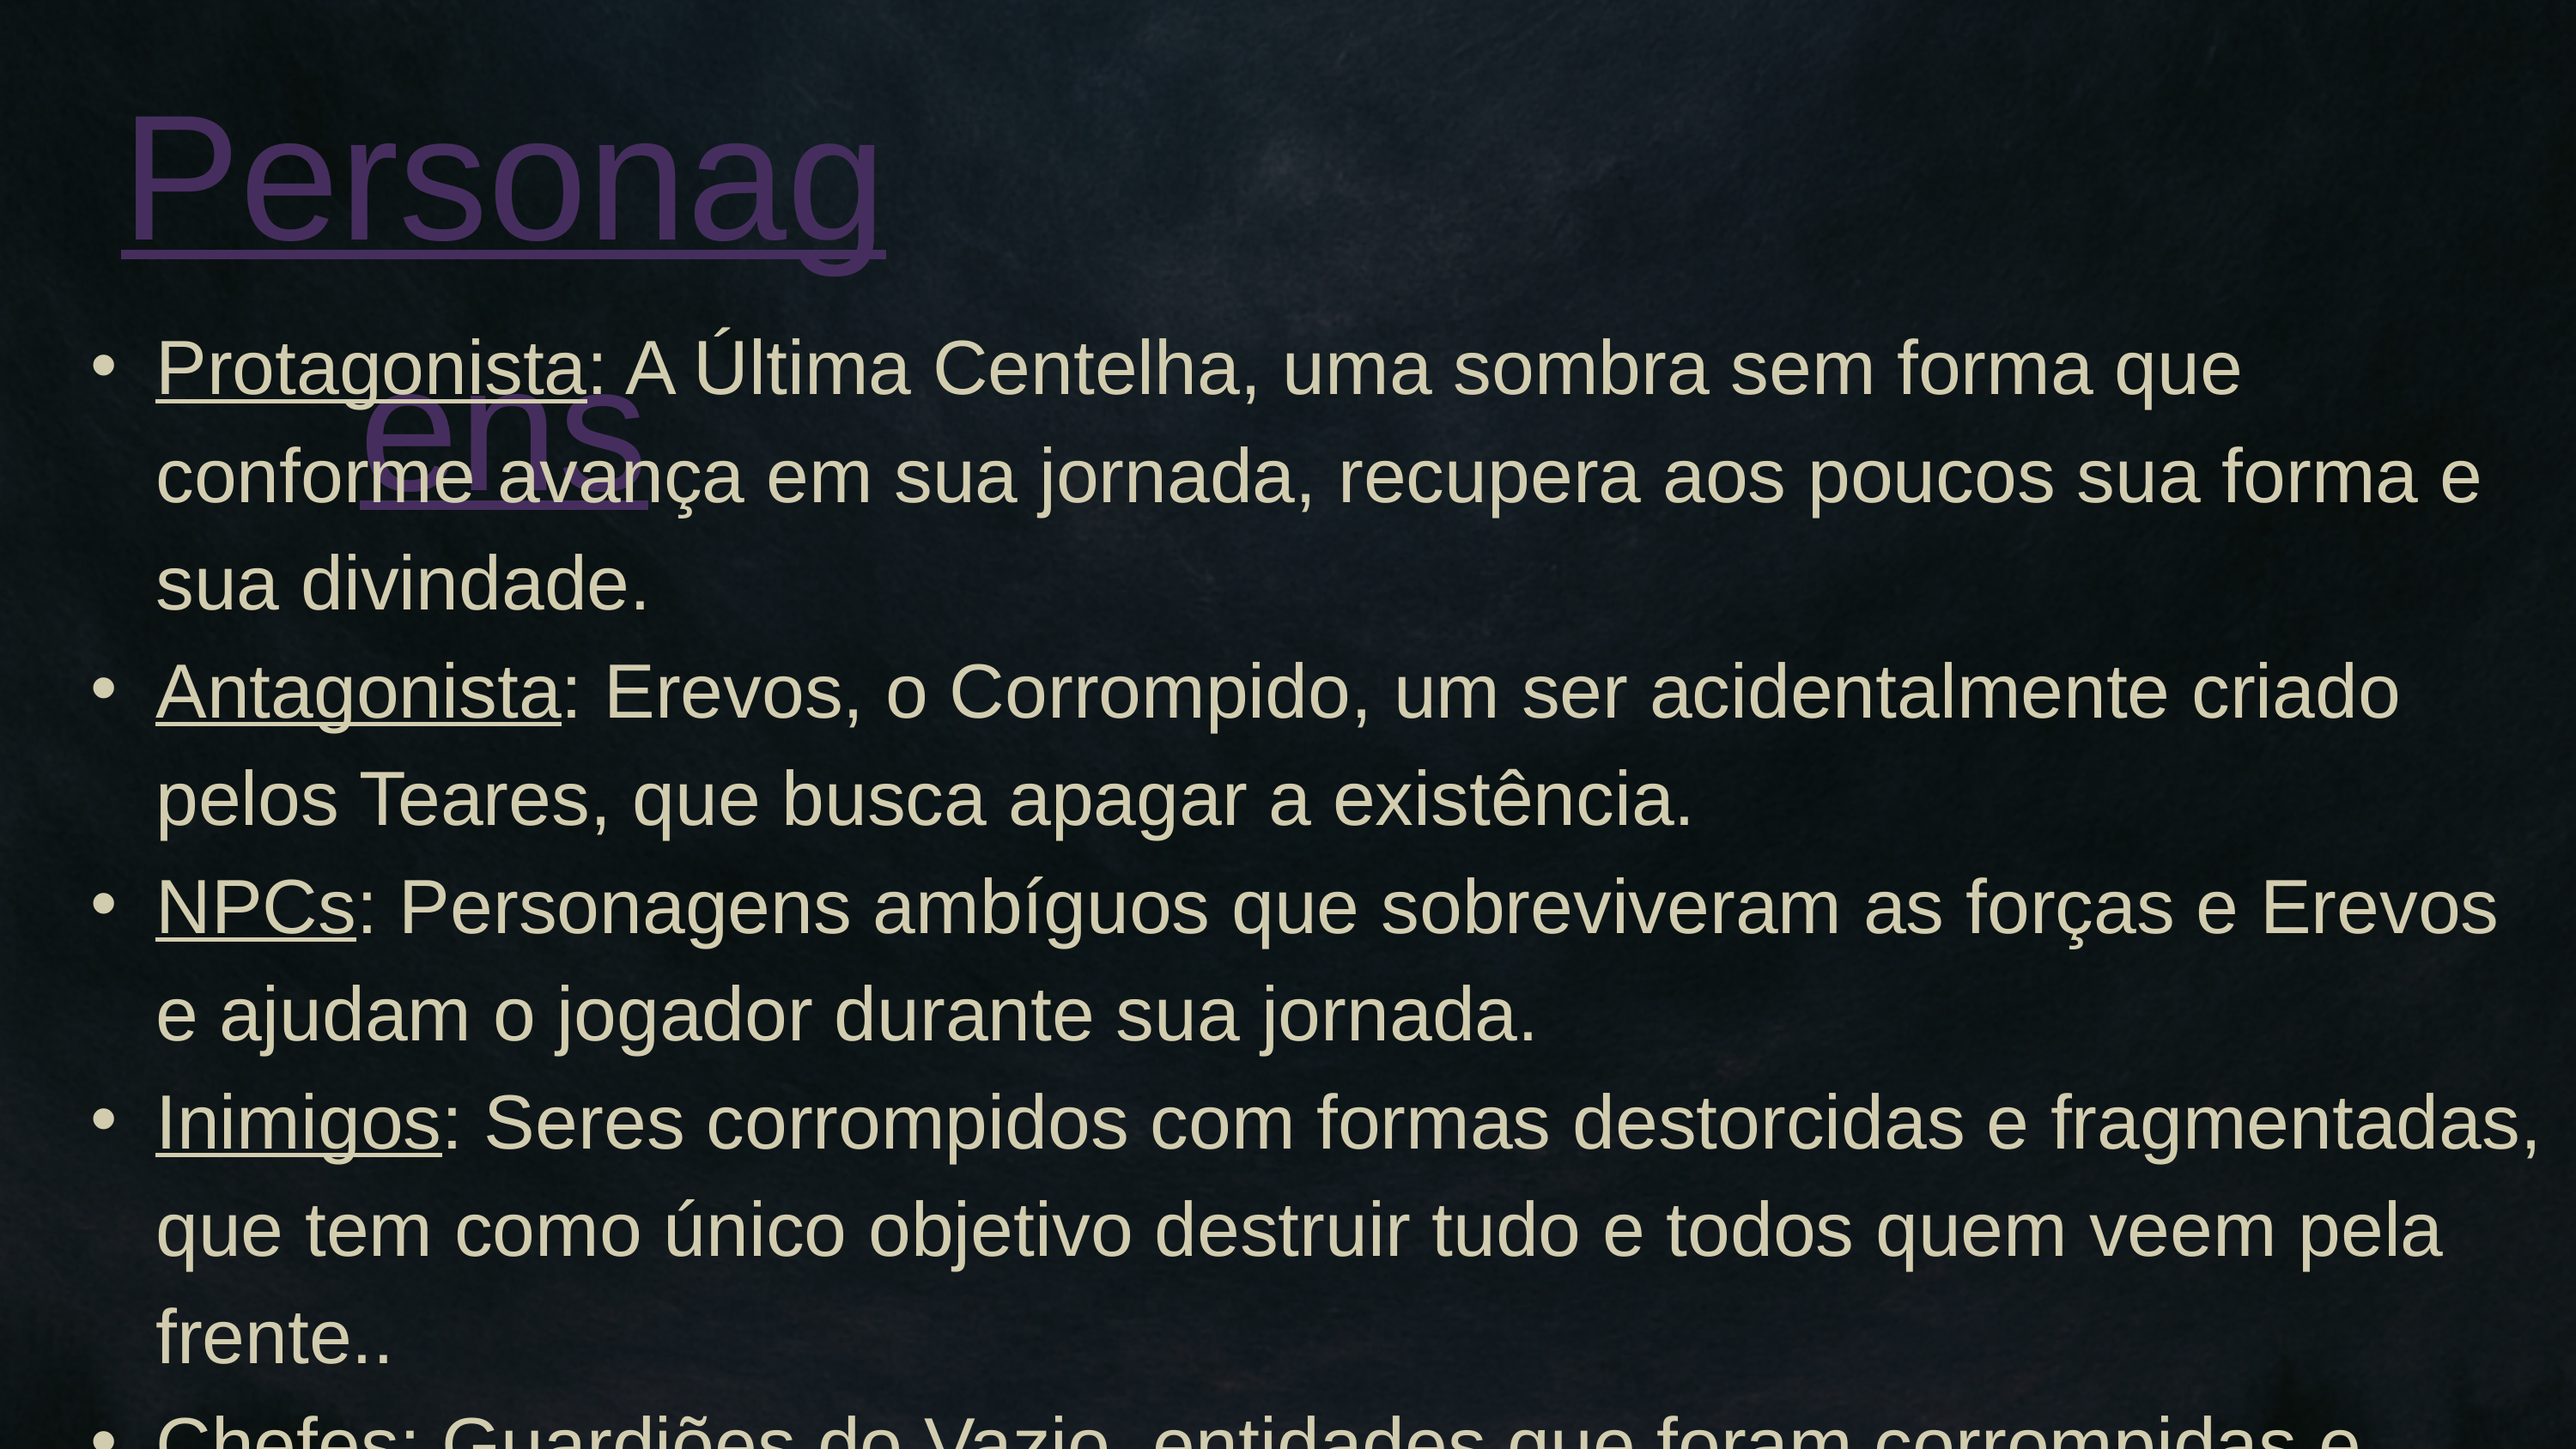

Personagens
Protagonista: A Última Centelha, uma sombra sem forma que conforme avança em sua jornada, recupera aos poucos sua forma e sua divindade.
Antagonista: Erevos, o Corrompido, um ser acidentalmente criado pelos Teares, que busca apagar a existência.
NPCs: Personagens ambíguos que sobreviveram as forças e Erevos e ajudam o jogador durante sua jornada.
Inimigos: Seres corrompidos com formas destorcidas e fragmentadas, que tem como único objetivo destruir tudo e todos quem veem pela frente..
Chefes: Guardiões do Vazio, entidades que foram corrompidas e agora servem a Erevos , protegendo os chamados fragmentos da realidade.